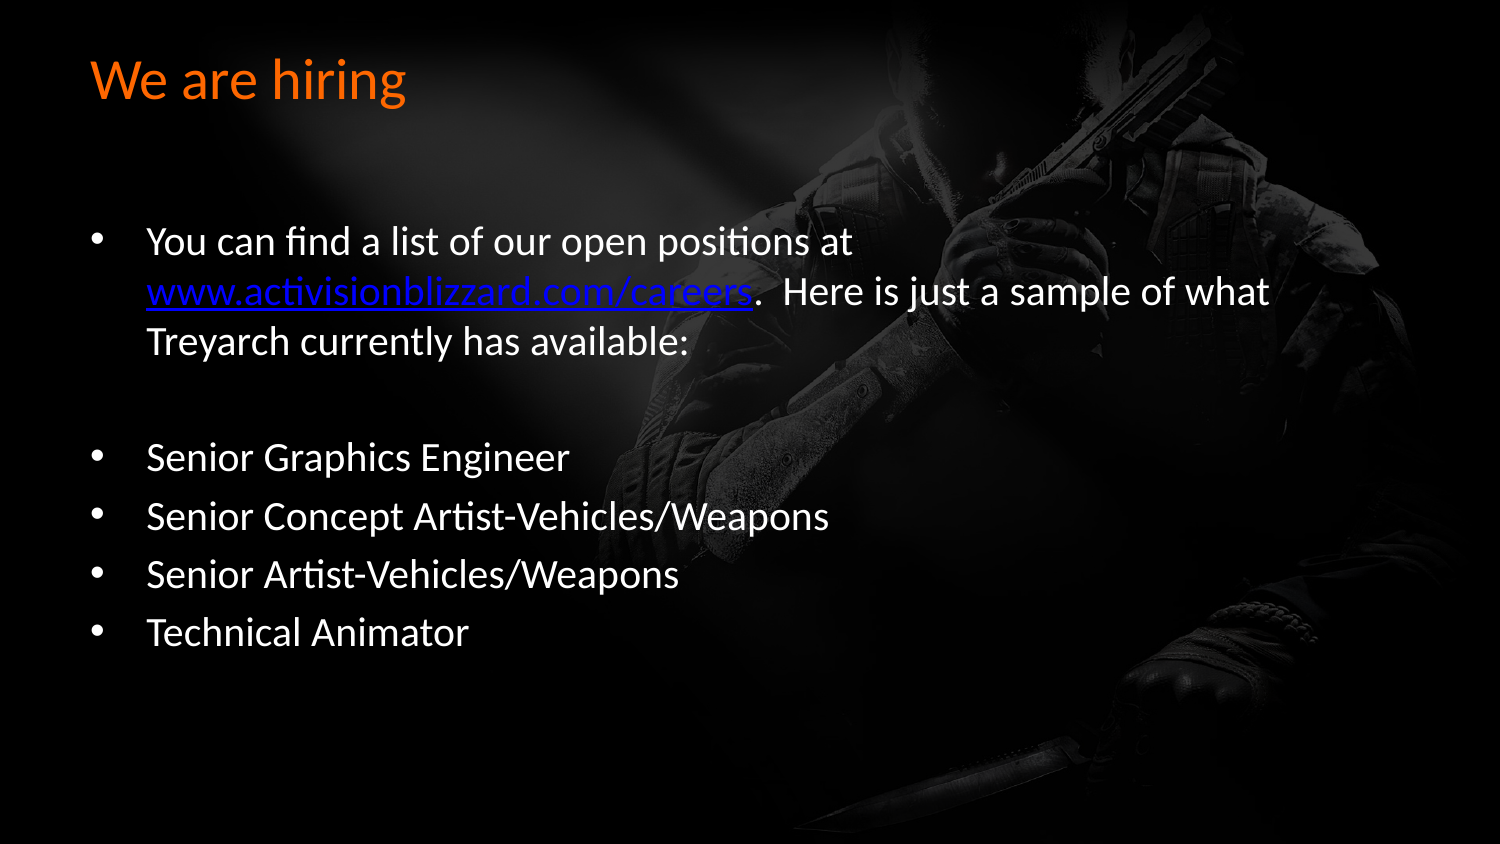

# We are hiring

You can find a list of our open positions at www.activisionblizzard.com/careers.  Here is just a sample of what Treyarch currently has available:

Senior Graphics Engineer
Senior Concept Artist-Vehicles/Weapons
Senior Artist-Vehicles/Weapons
Technical Animator